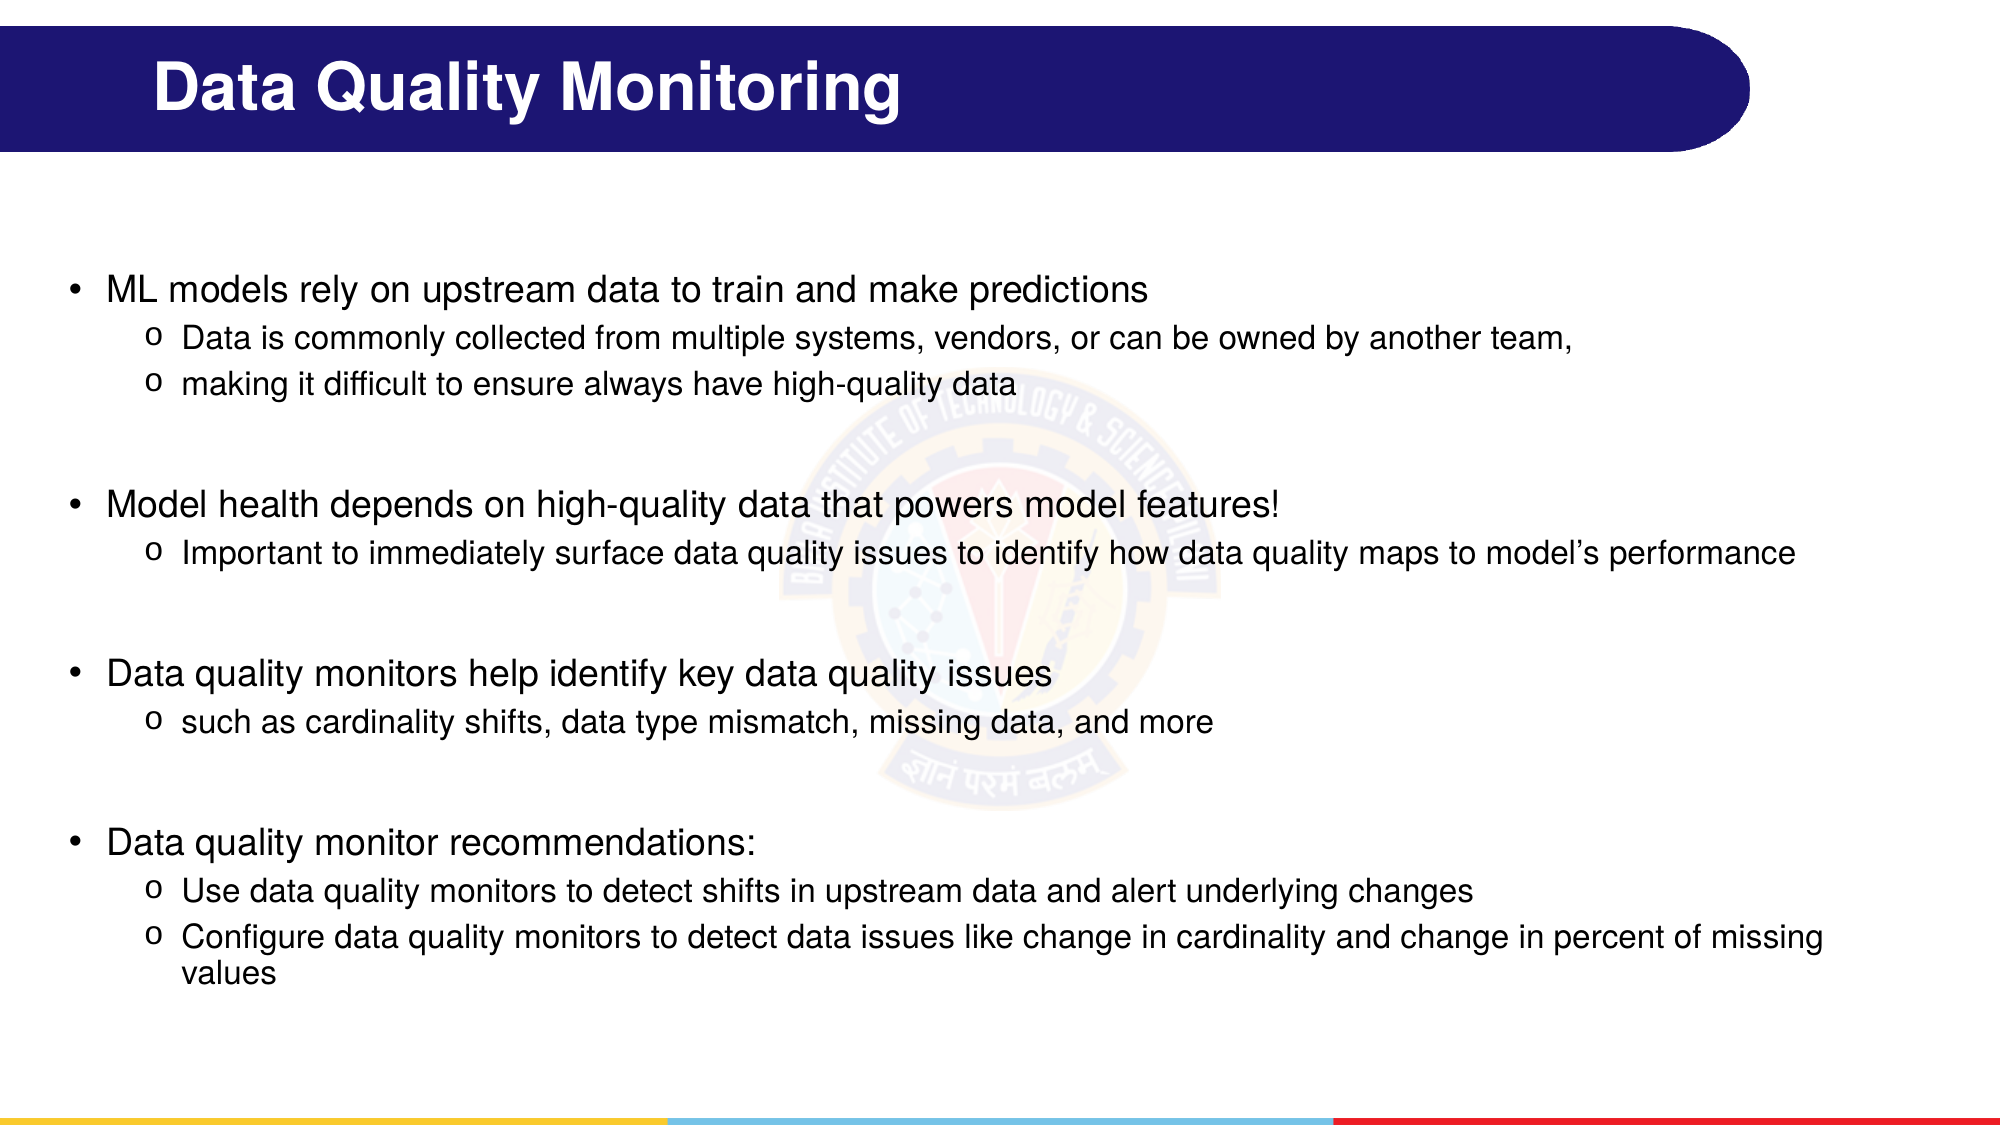

# Data Quality Monitoring

ML models rely on upstream data to train and make predictions
Data is commonly collected from multiple systems, vendors, or can be owned by another team,
making it difficult to ensure always have high-quality data

Model health depends on high-quality data that powers model features!
Important to immediately surface data quality issues to identify how data quality maps to model’s performance

Data quality monitors help identify key data quality issues
such as cardinality shifts, data type mismatch, missing data, and more

Data quality monitor recommendations:
Use data quality monitors to detect shifts in upstream data and alert underlying changes
Configure data quality monitors to detect data issues like change in cardinality and change in percent of missing values